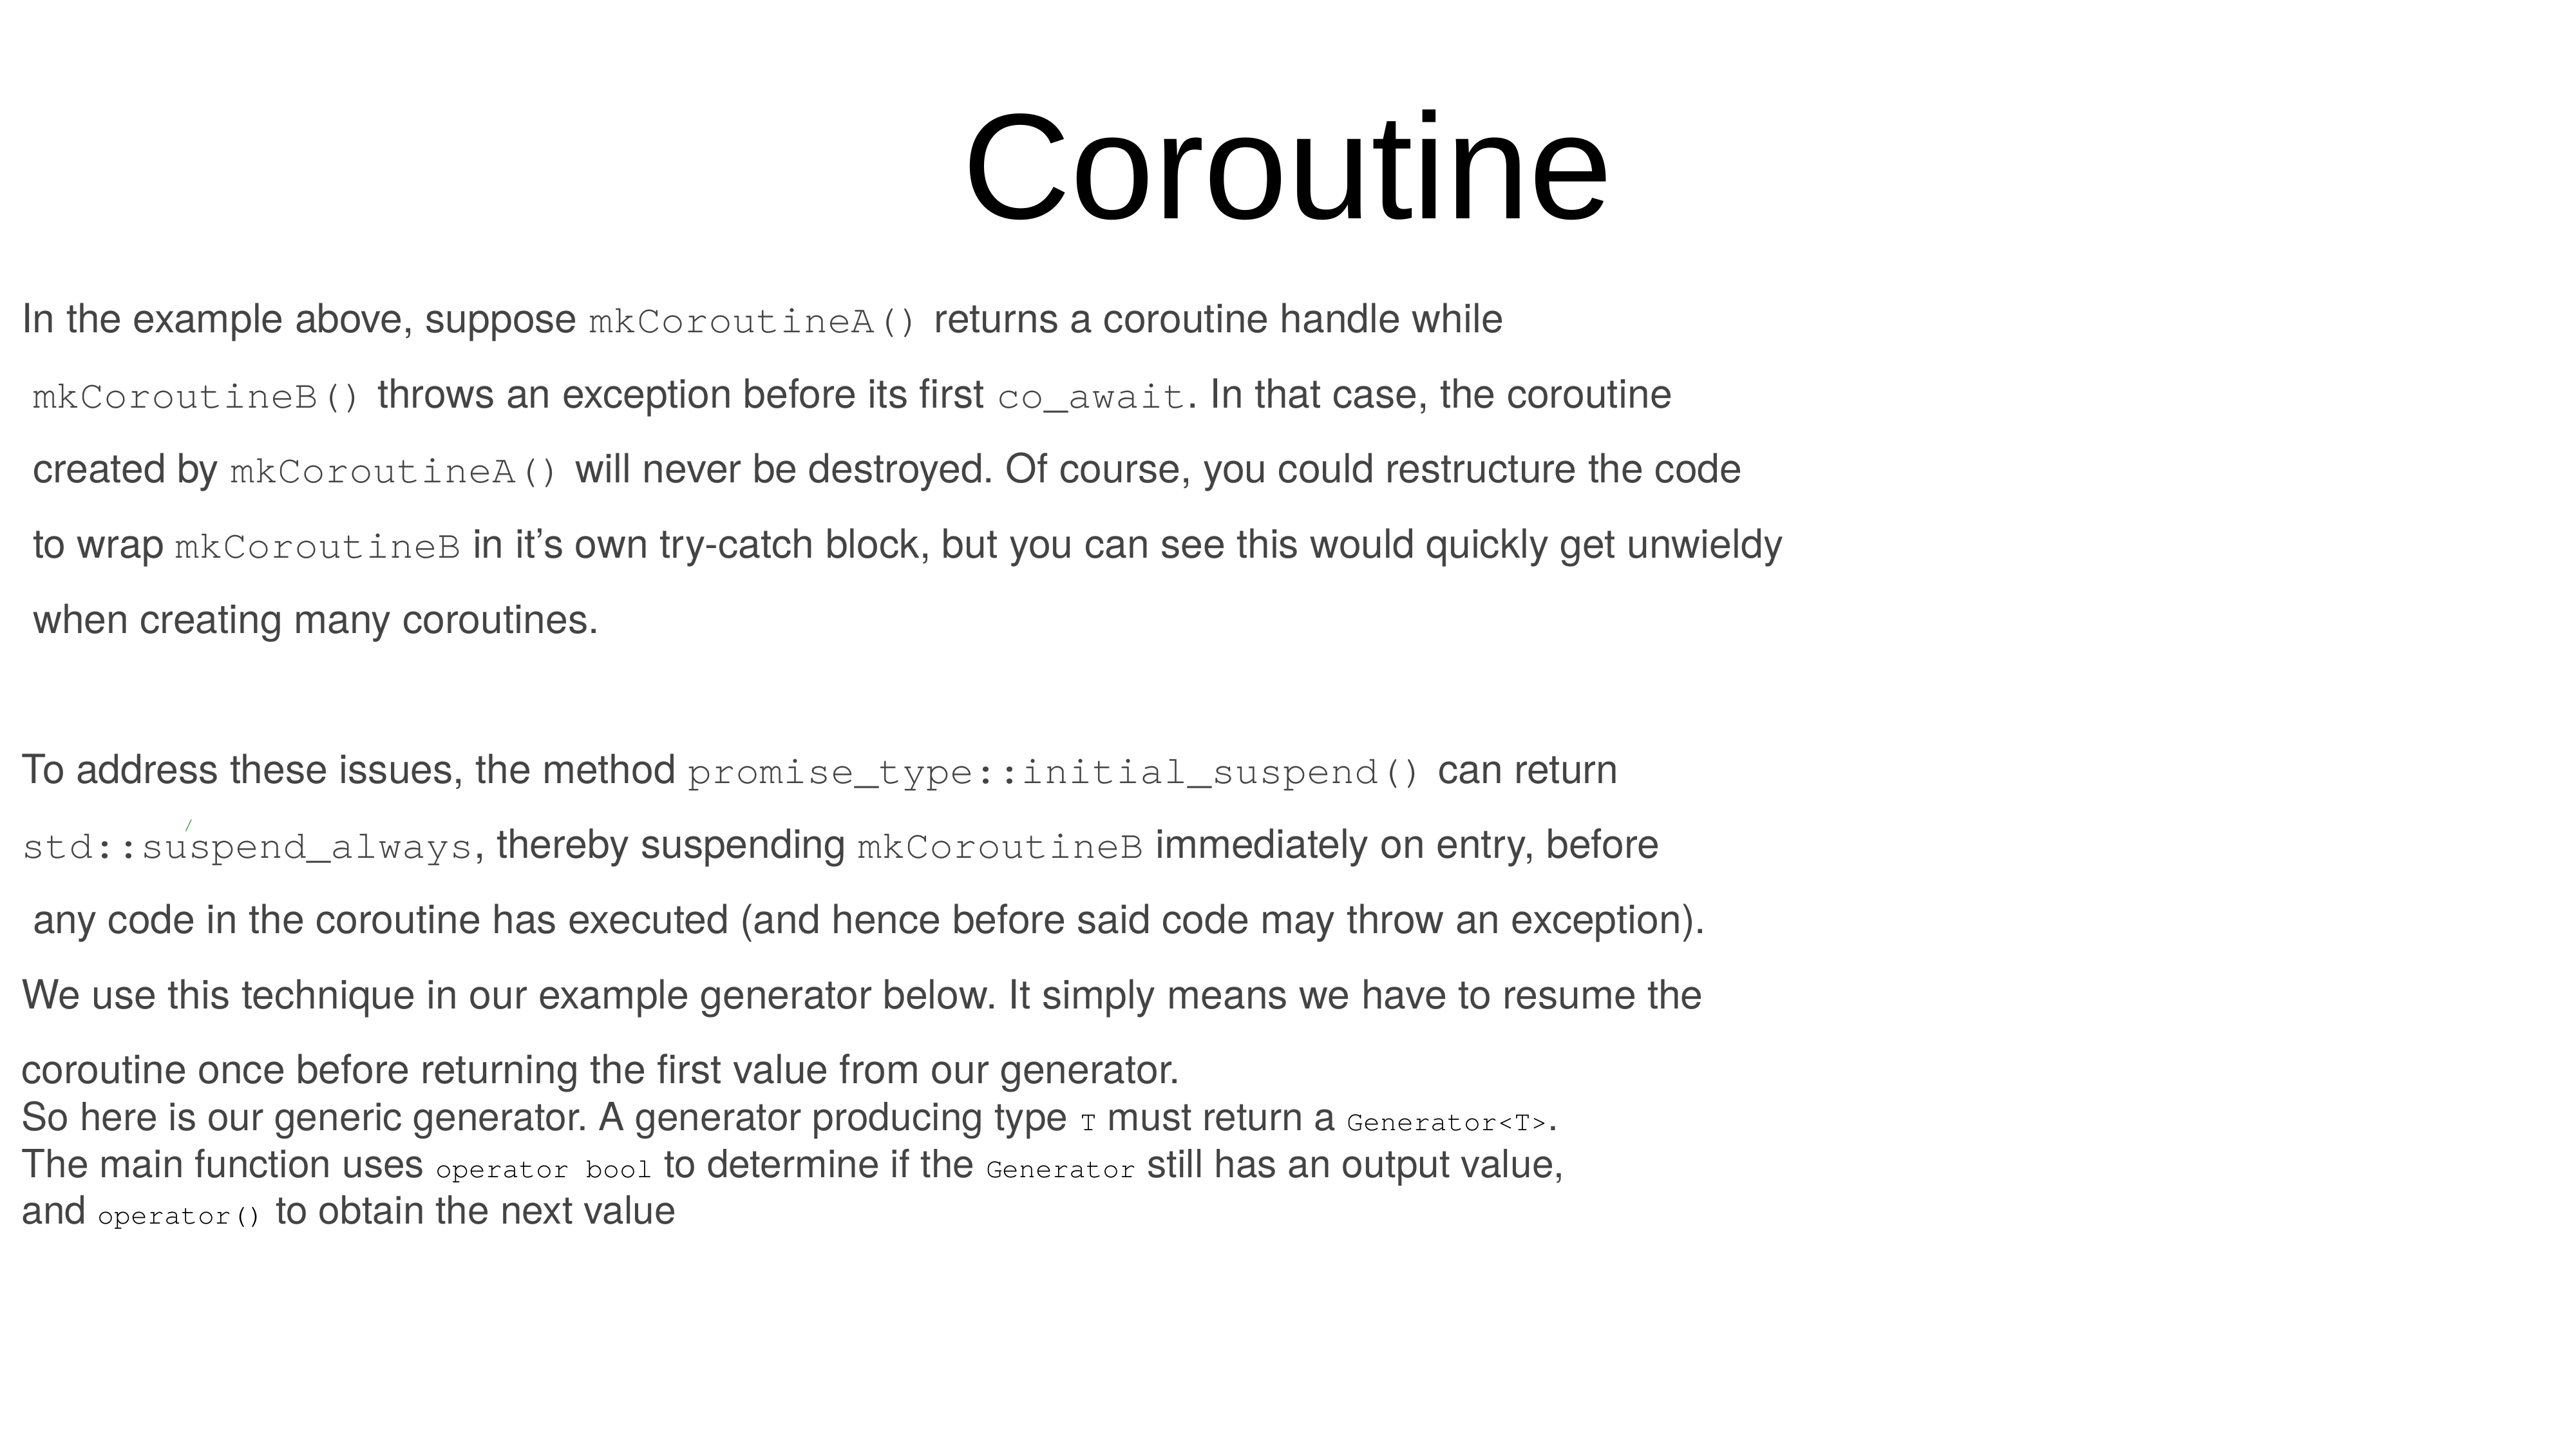

# Coroutine
In the example above, suppose mkCoroutineA() returns a coroutine handle while
 mkCoroutineB() throws an exception before its first co_await. In that case, the coroutine
 created by mkCoroutineA() will never be destroyed. Of course, you could restructure the code
 to wrap mkCoroutineB in it’s own try-catch block, but you can see this would quickly get unwieldy
 when creating many coroutines.

To address these issues, the method promise_type::initial_suspend() can return
std::suspend_always, thereby suspending mkCoroutineB immediately on entry, before
 any code in the coroutine has executed (and hence before said code may throw an exception).
We use this technique in our example generator below. It simply means we have to resume the
coroutine once before returning the first value from our generator.
So here is our generic generator. A generator producing type T must return a Generator<T>.
The main function uses operator bool to determine if the Generator still has an output value,
and operator() to obtain the next value

/